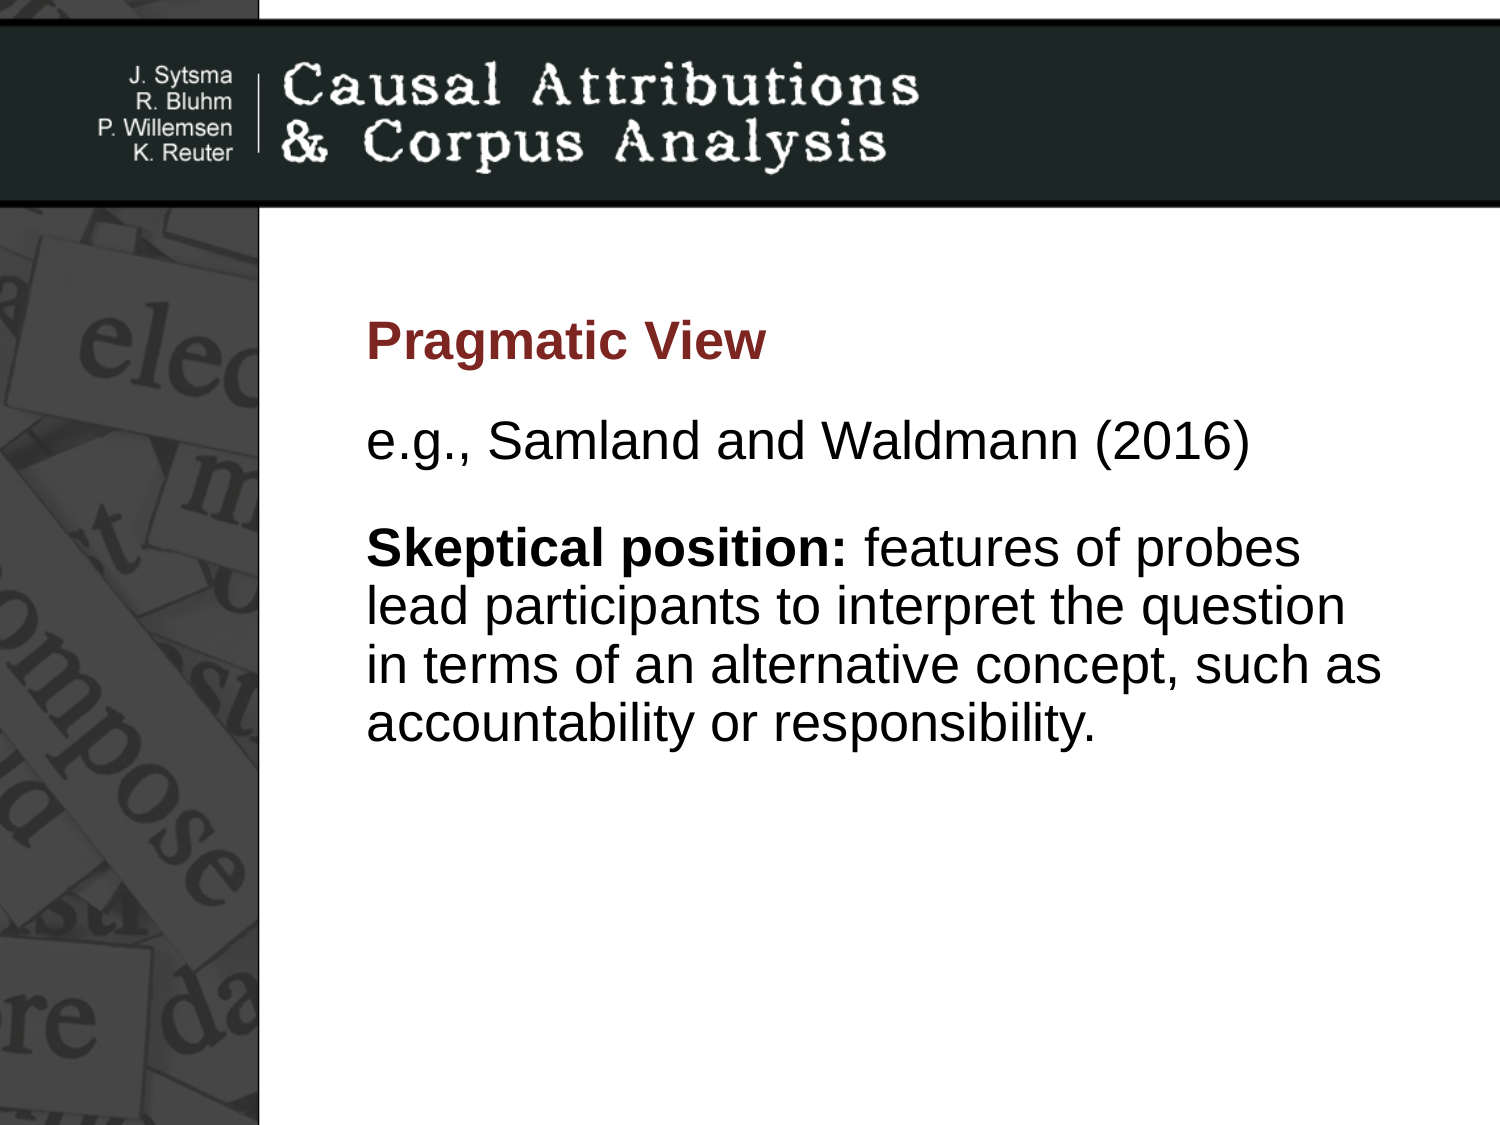

Pragmatic View
e.g., Samland and Waldmann (2016)
Skeptical position: features of probes
lead participants to interpret the question
in terms of an alternative concept, such as
accountability or responsibility.